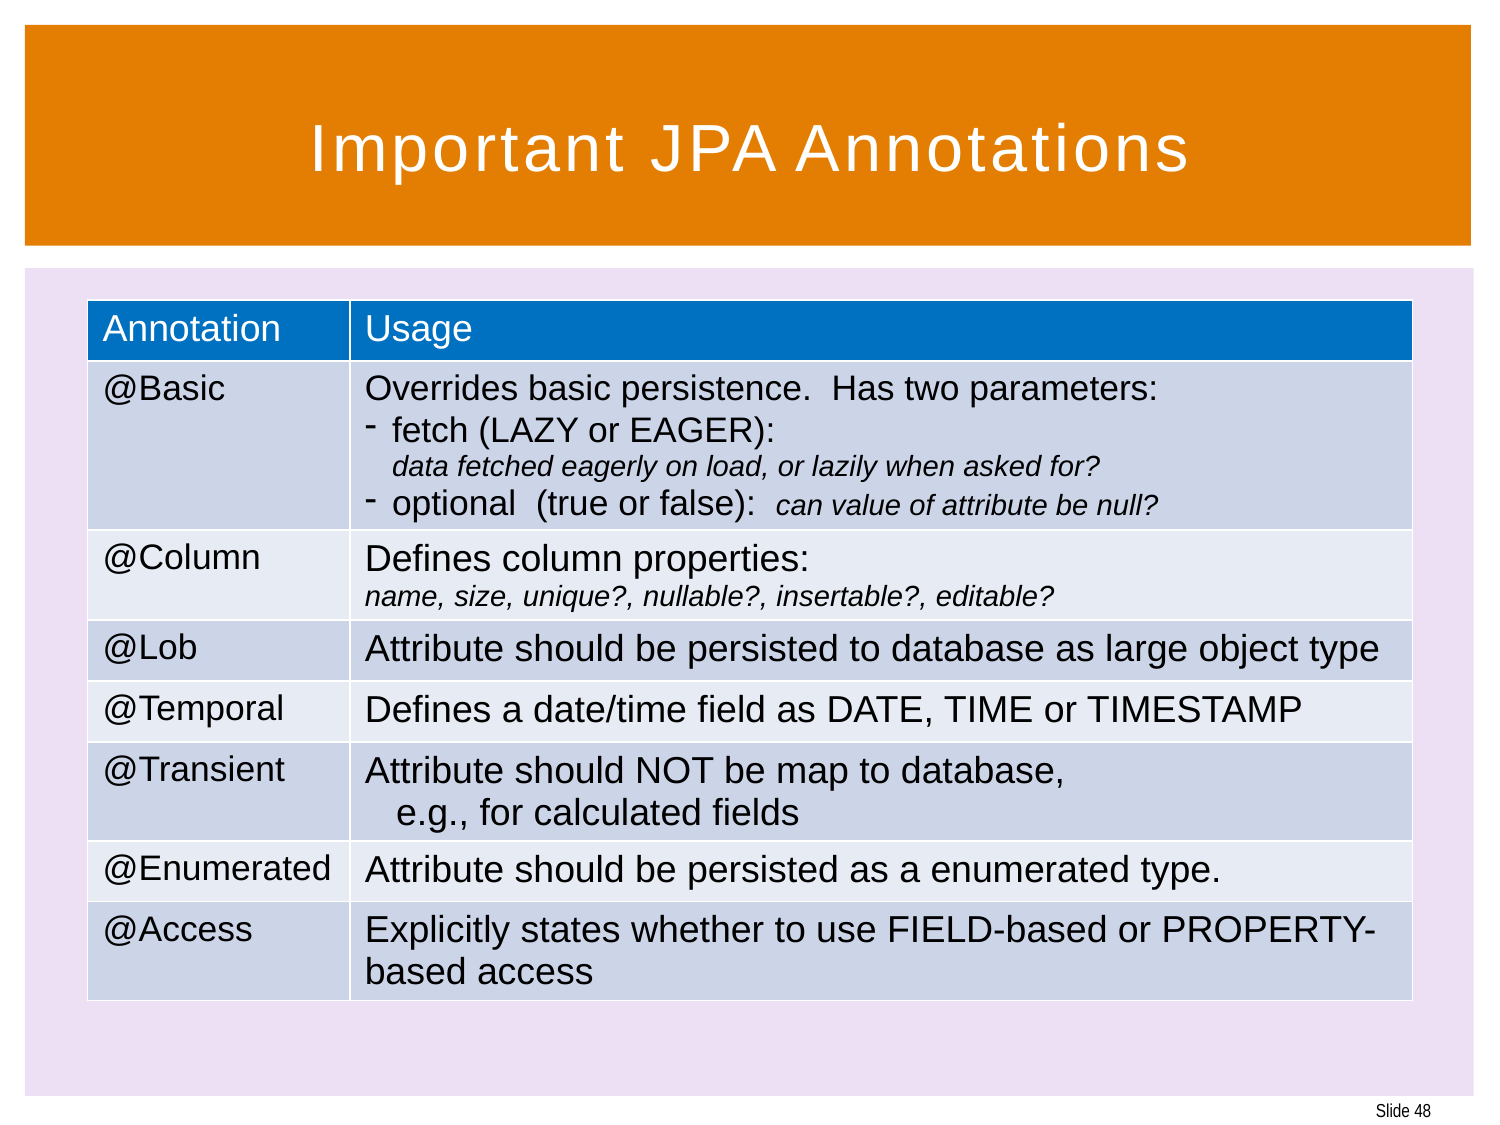

48
# Important JPA Annotations
| Annotation | Usage |
| --- | --- |
| @Basic | Overrides basic persistence. Has two parameters: fetch (LAZY or EAGER): data fetched eagerly on load, or lazily when asked for? optional (true or false): can value of attribute be null? |
| @Column | Defines column properties: name, size, unique?, nullable?, insertable?, editable? |
| @Lob | Attribute should be persisted to database as large object type |
| @Temporal | Defines a date/time field as DATE, TIME or TIMESTAMP |
| @Transient | Attribute should NOT be map to database, e.g., for calculated fields |
| @Enumerated | Attribute should be persisted as a enumerated type. |
| @Access | Explicitly states whether to use FIELD-based or PROPERTY-based access |